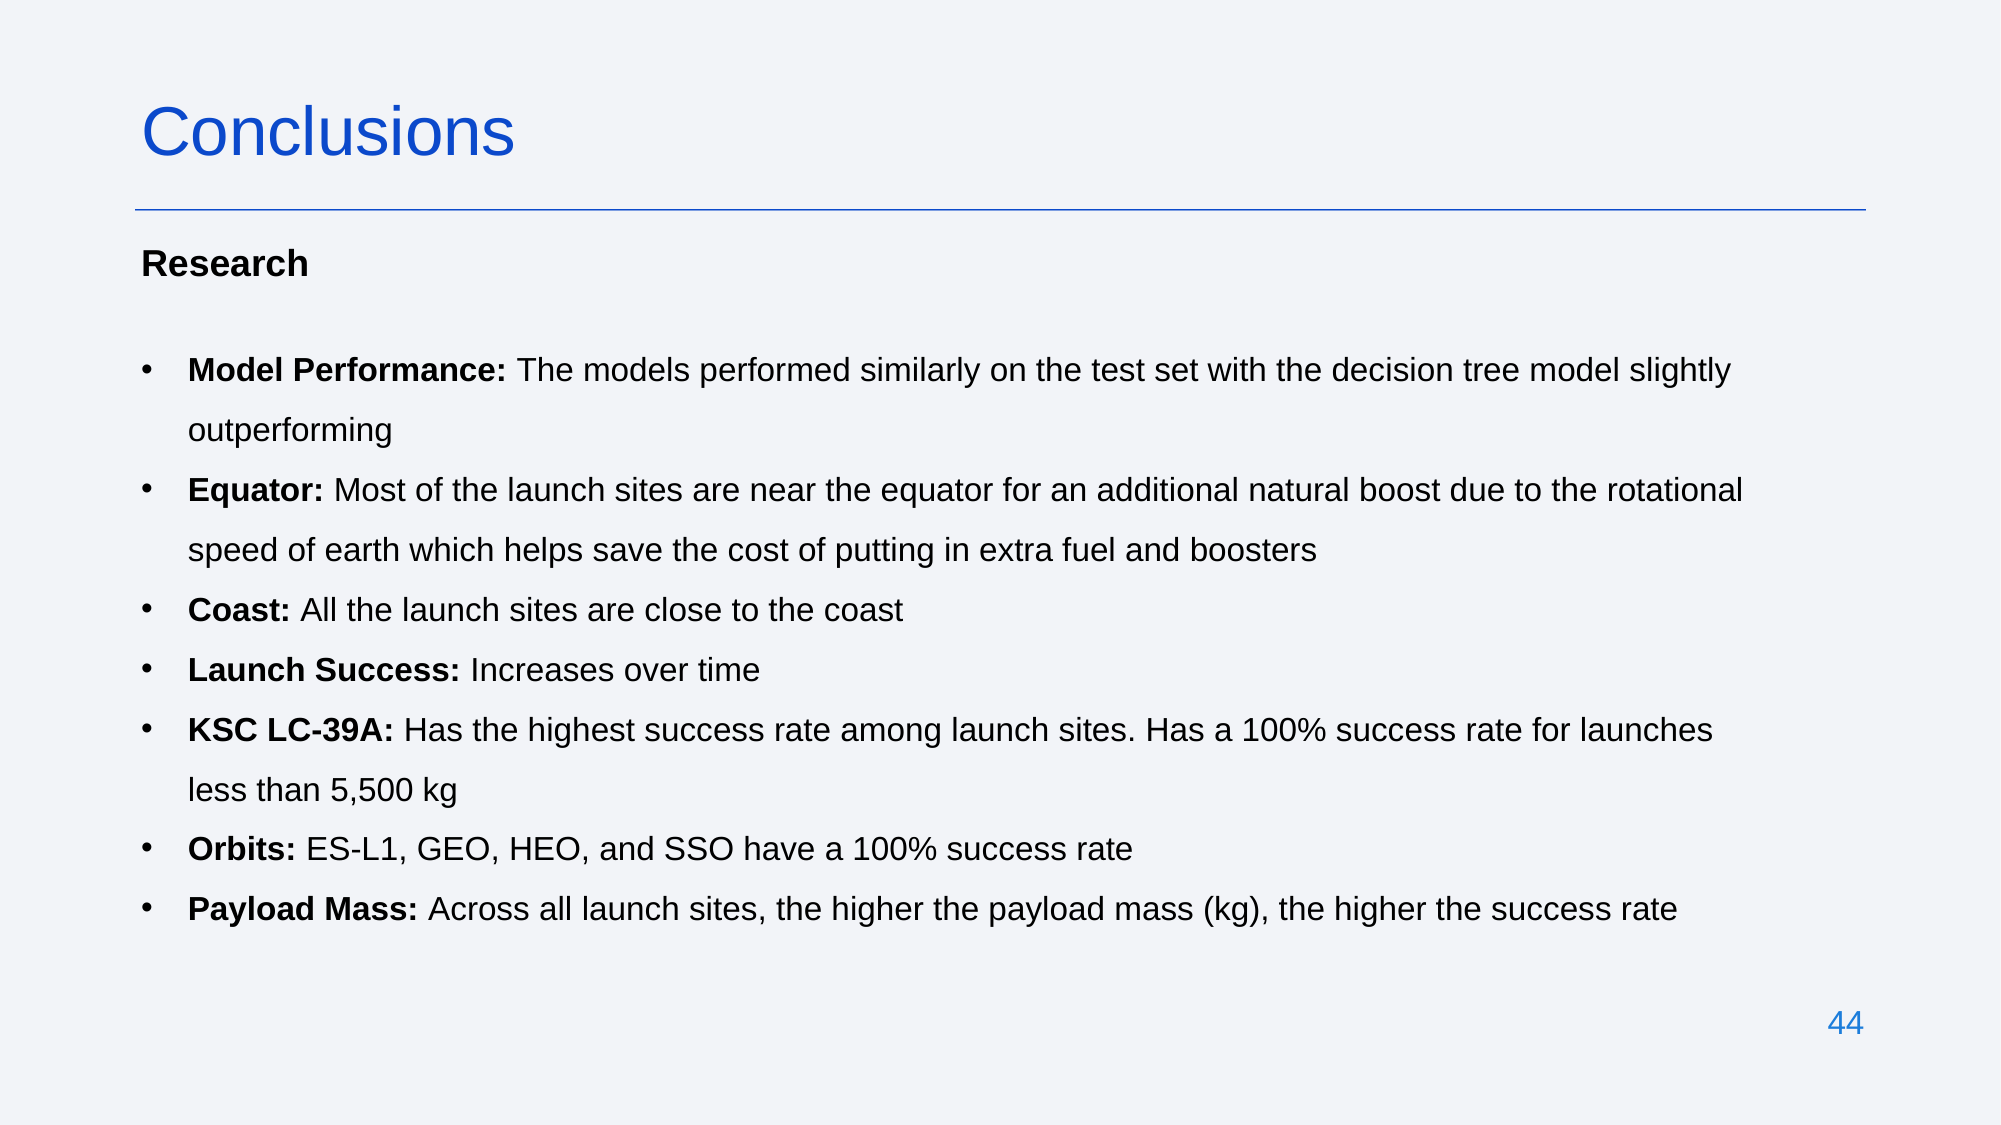

Conclusions
Research

Model Performance: The models performed similarly on the test set with the decision tree model slightly outperforming
Equator: Most of the launch sites are near the equator for an additional natural boost due to the rotational speed of earth which helps save the cost of putting in extra fuel and boosters
Coast: All the launch sites are close to the coast
Launch Success: Increases over time
KSC LC-39A: Has the highest success rate among launch sites. Has a 100% success rate for launches less than 5,500 kg
Orbits: ES-L1, GEO, HEO, and SSO have a 100% success rate
Payload Mass: Across all launch sites, the higher the payload mass (kg), the higher the success rate
44